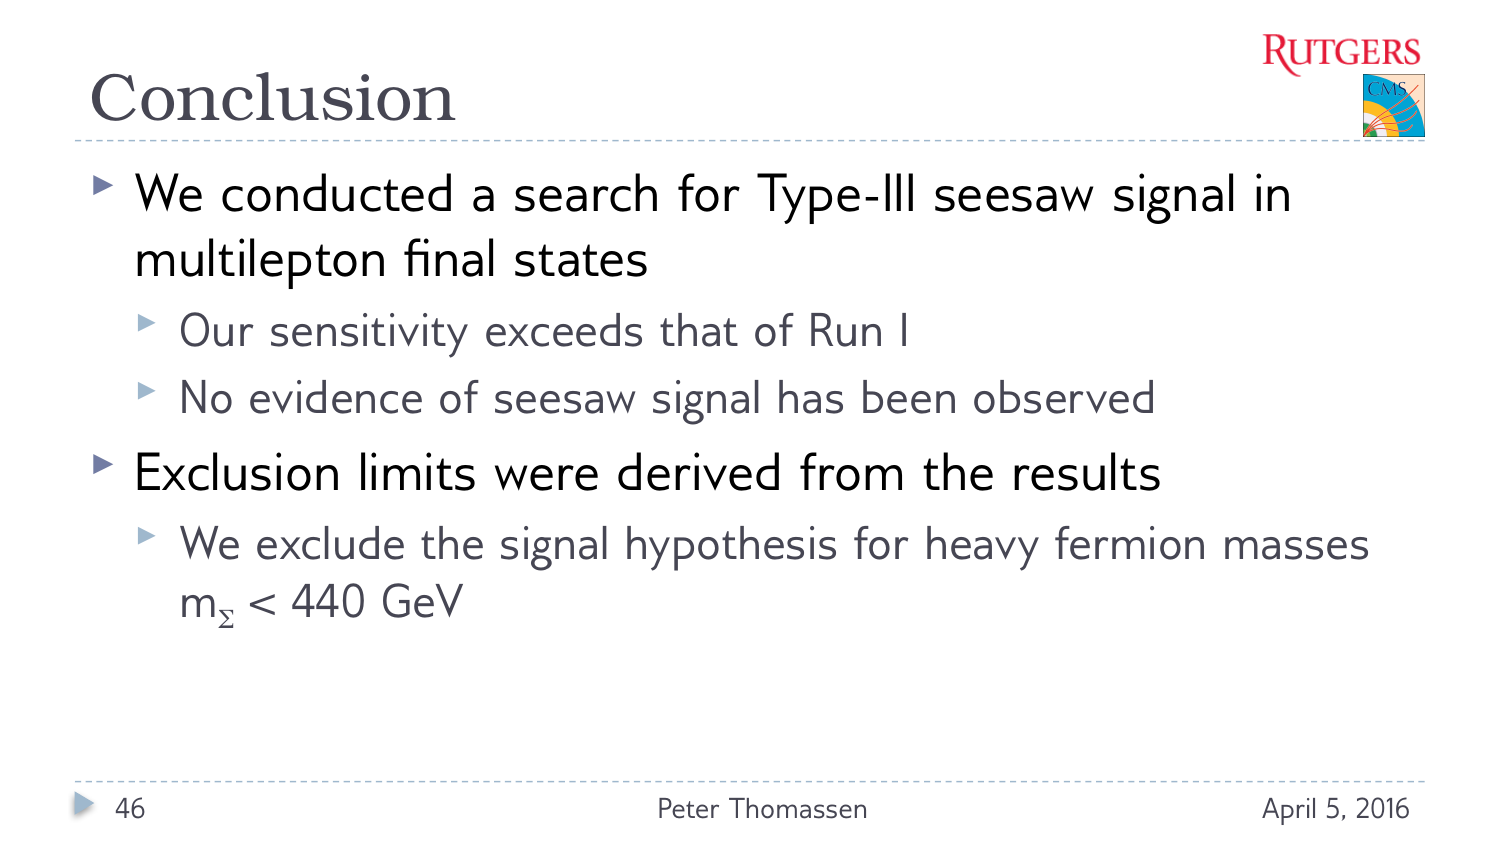

# Conclusion
We conducted a search for Type-III seesaw signal in multilepton final states
Our sensitivity exceeds that of Run I
No evidence of seesaw signal has been observed
Exclusion limits were derived from the results
We exclude the signal hypothesis for heavy fermion masses
mΣ < 440 GeV
46
Peter Thomassen
April 5, 2016